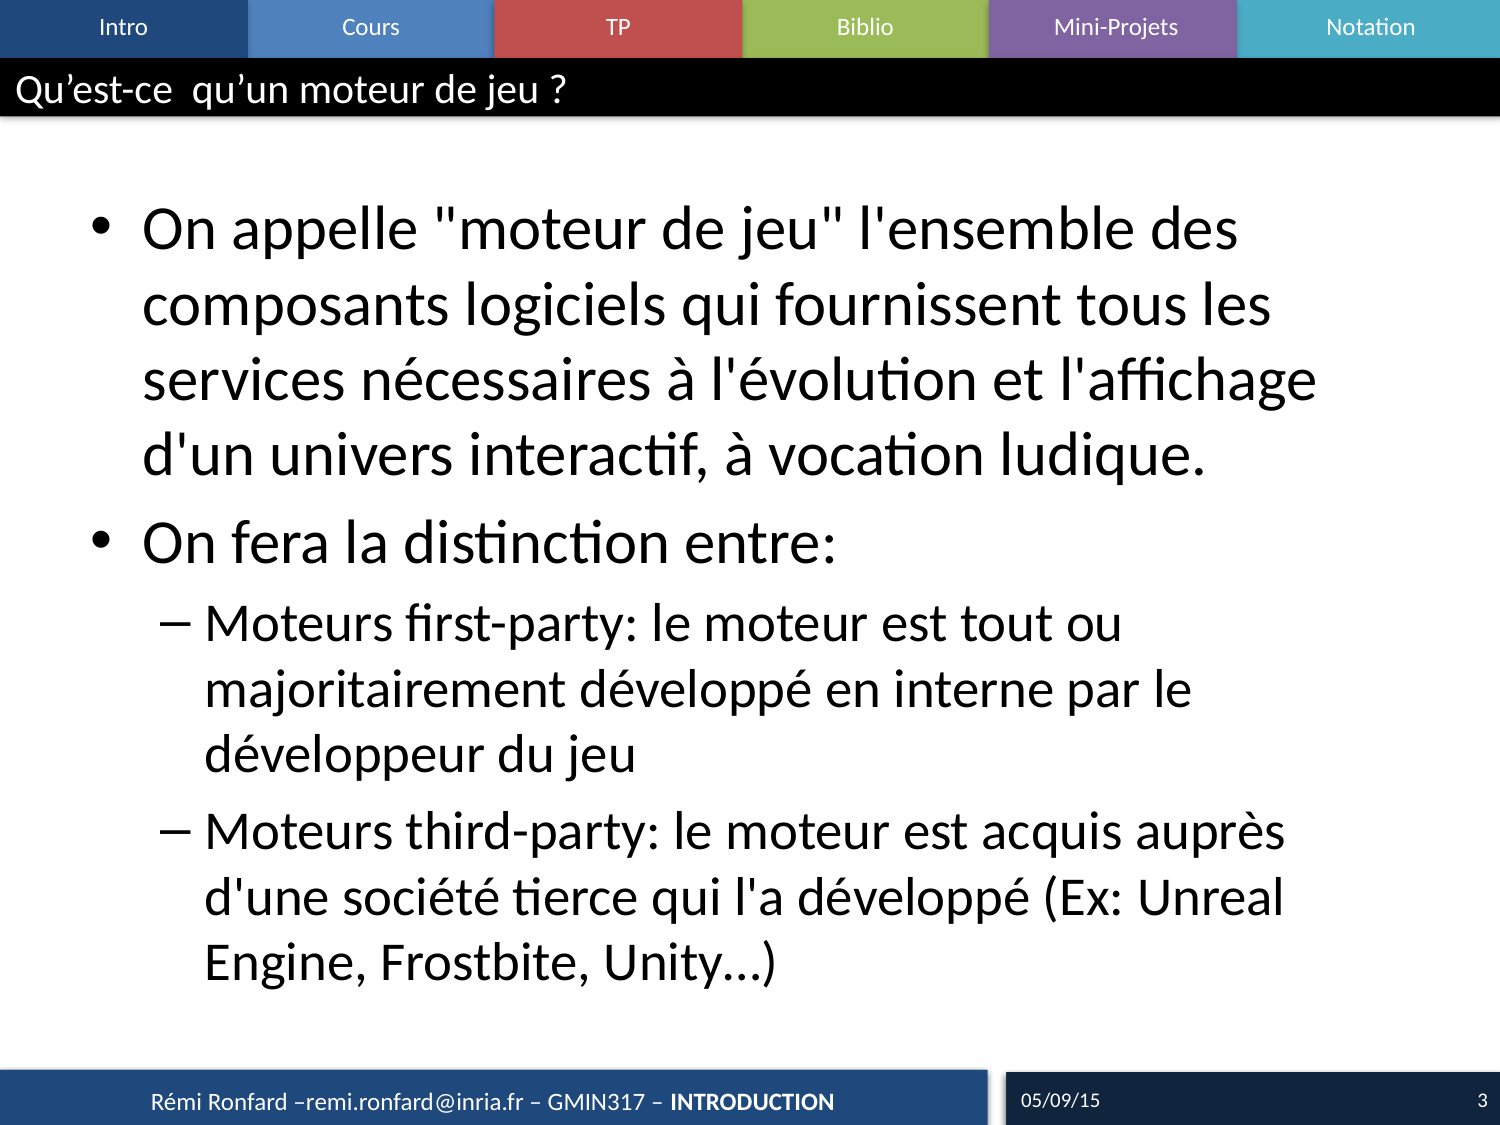

# Qu’est-ce  qu’un moteur de jeu ?
On appelle "moteur de jeu" l'ensemble des composants logiciels qui fournissent tous les services nécessaires à l'évolution et l'affichage d'un univers interactif, à vocation ludique.
On fera la distinction entre:
Moteurs first-party: le moteur est tout ou majoritairement développé en interne par le développeur du jeu
Moteurs third-party: le moteur est acquis auprès d'une société tierce qui l'a développé (Ex: Unreal Engine, Frostbite, Unity…)
05/09/15
3
Rémi Ronfard –remi.ronfard@inria.fr – GMIN317 – INTRODUCTION